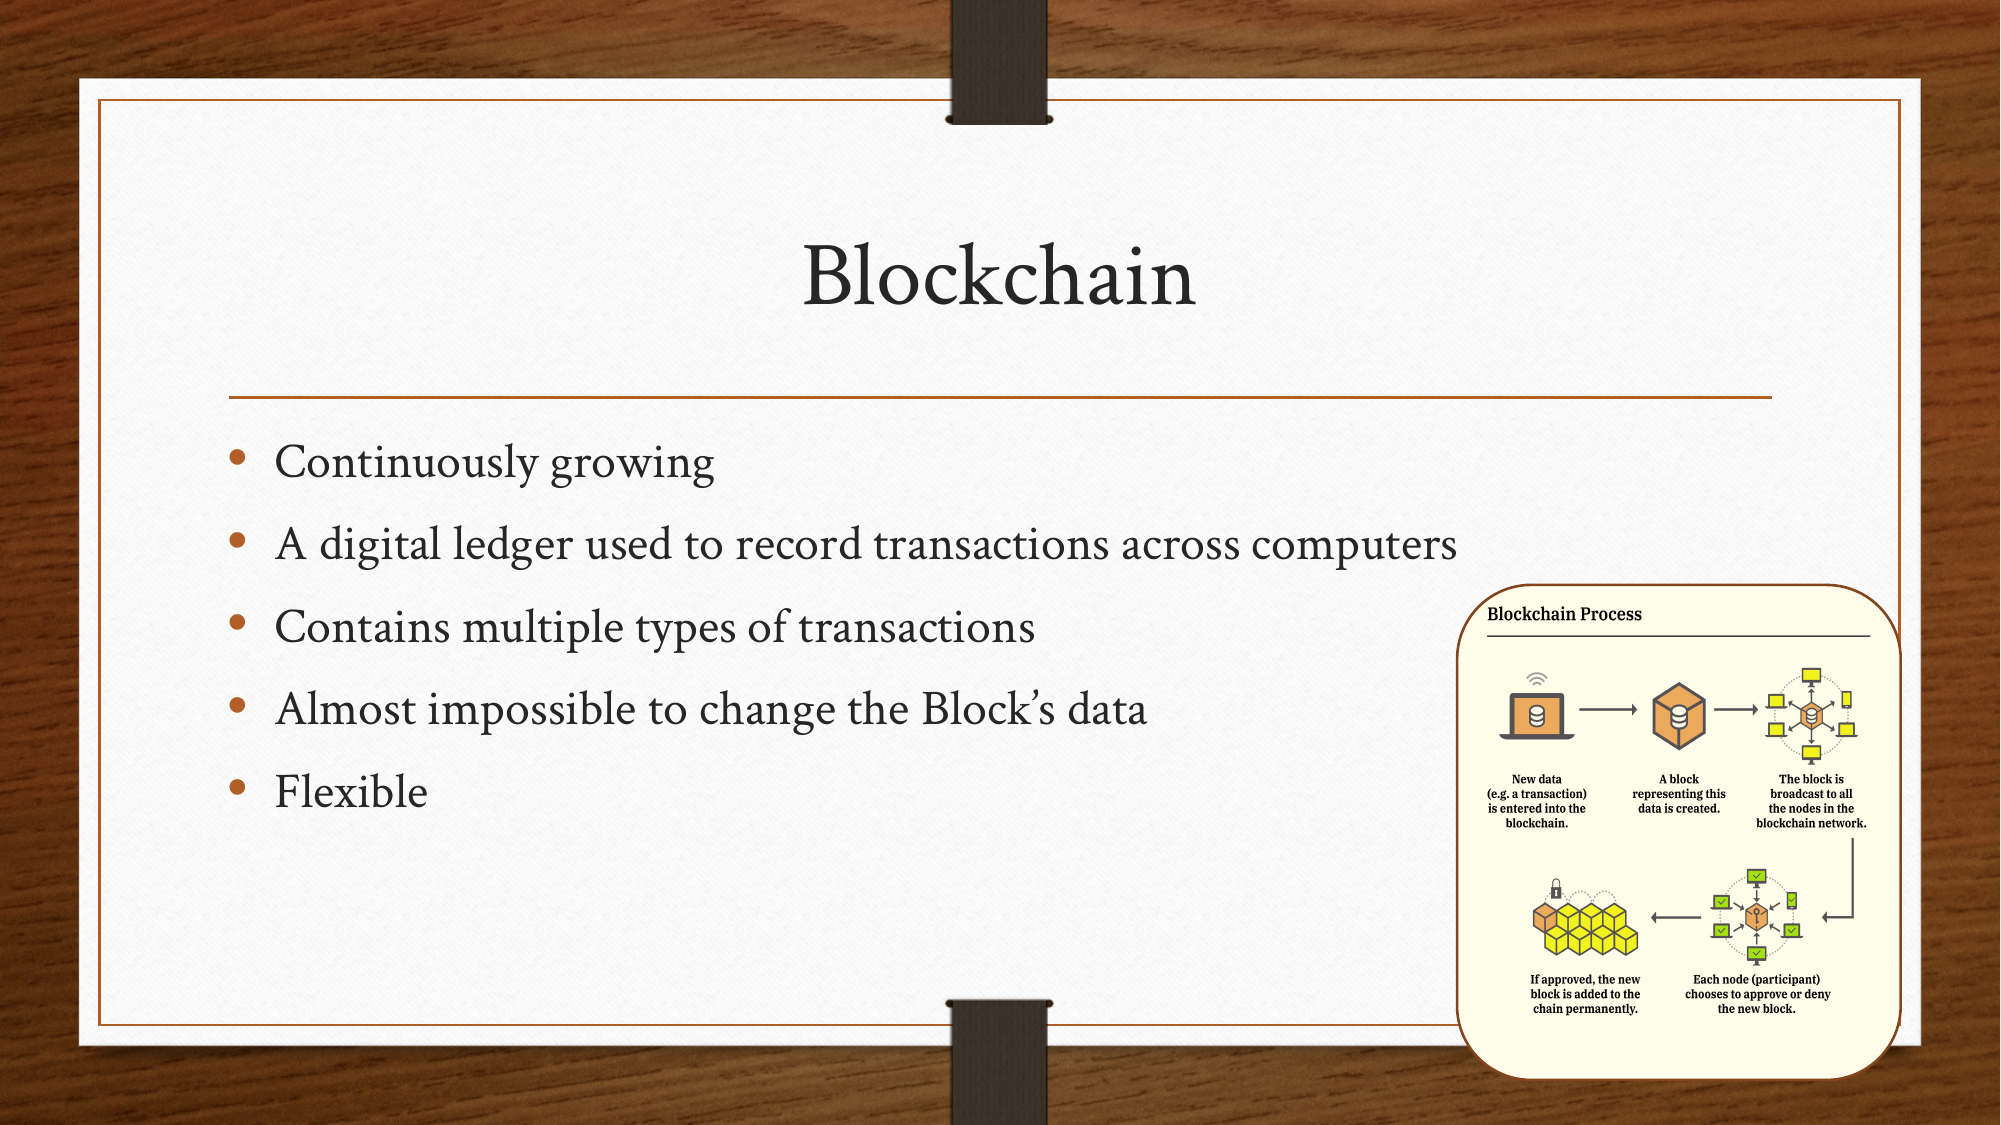

# Blockchain
Continuously growing
A digital ledger used to record transactions across computers
Contains multiple types of transactions
Almost impossible to change the Block’s data
Flexible